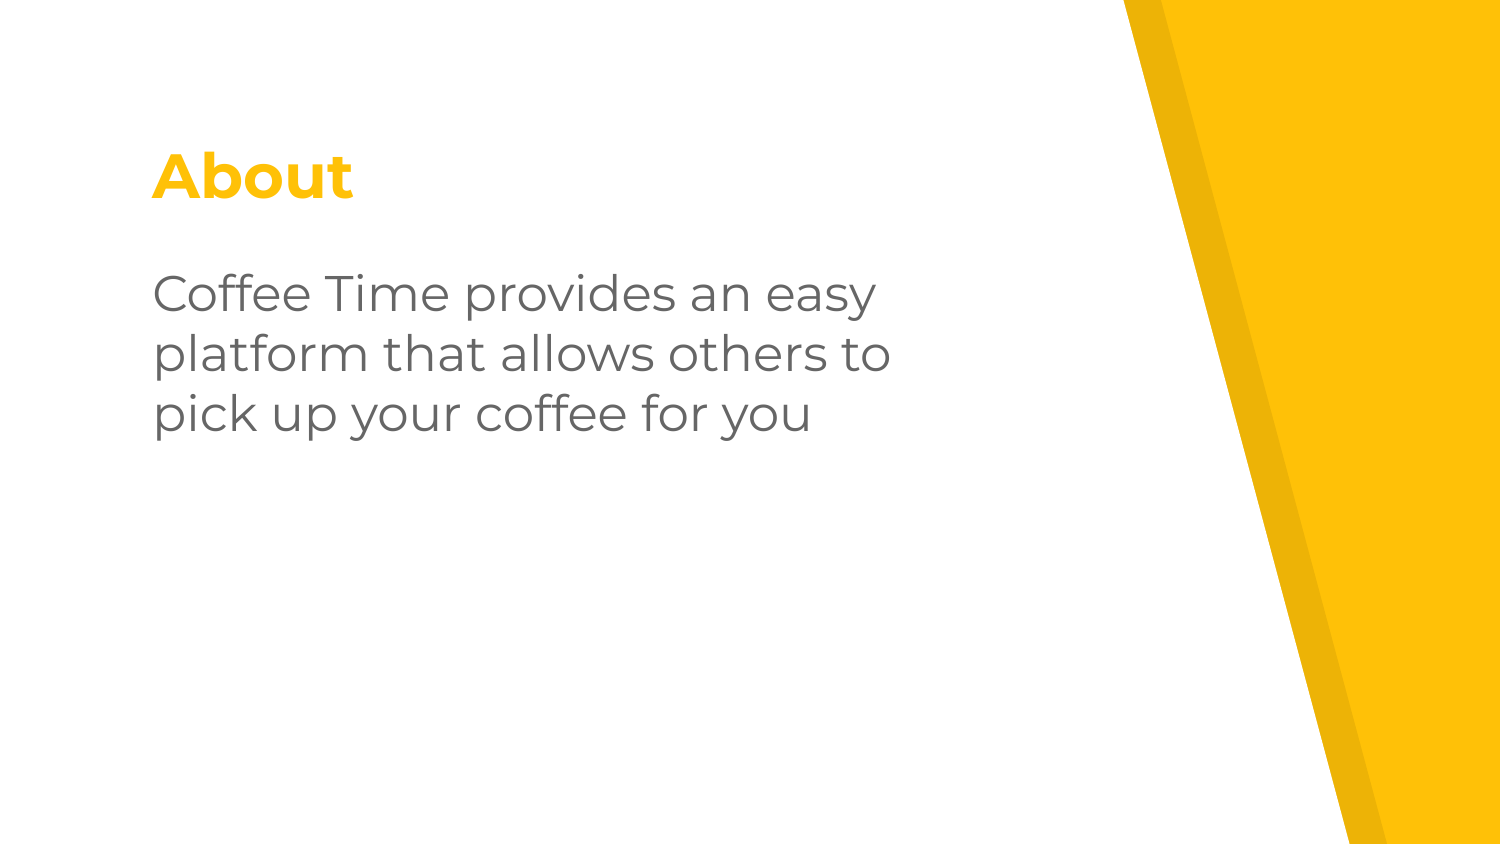

# About
Coffee Time provides an easy platform that allows others to pick up your coffee for you